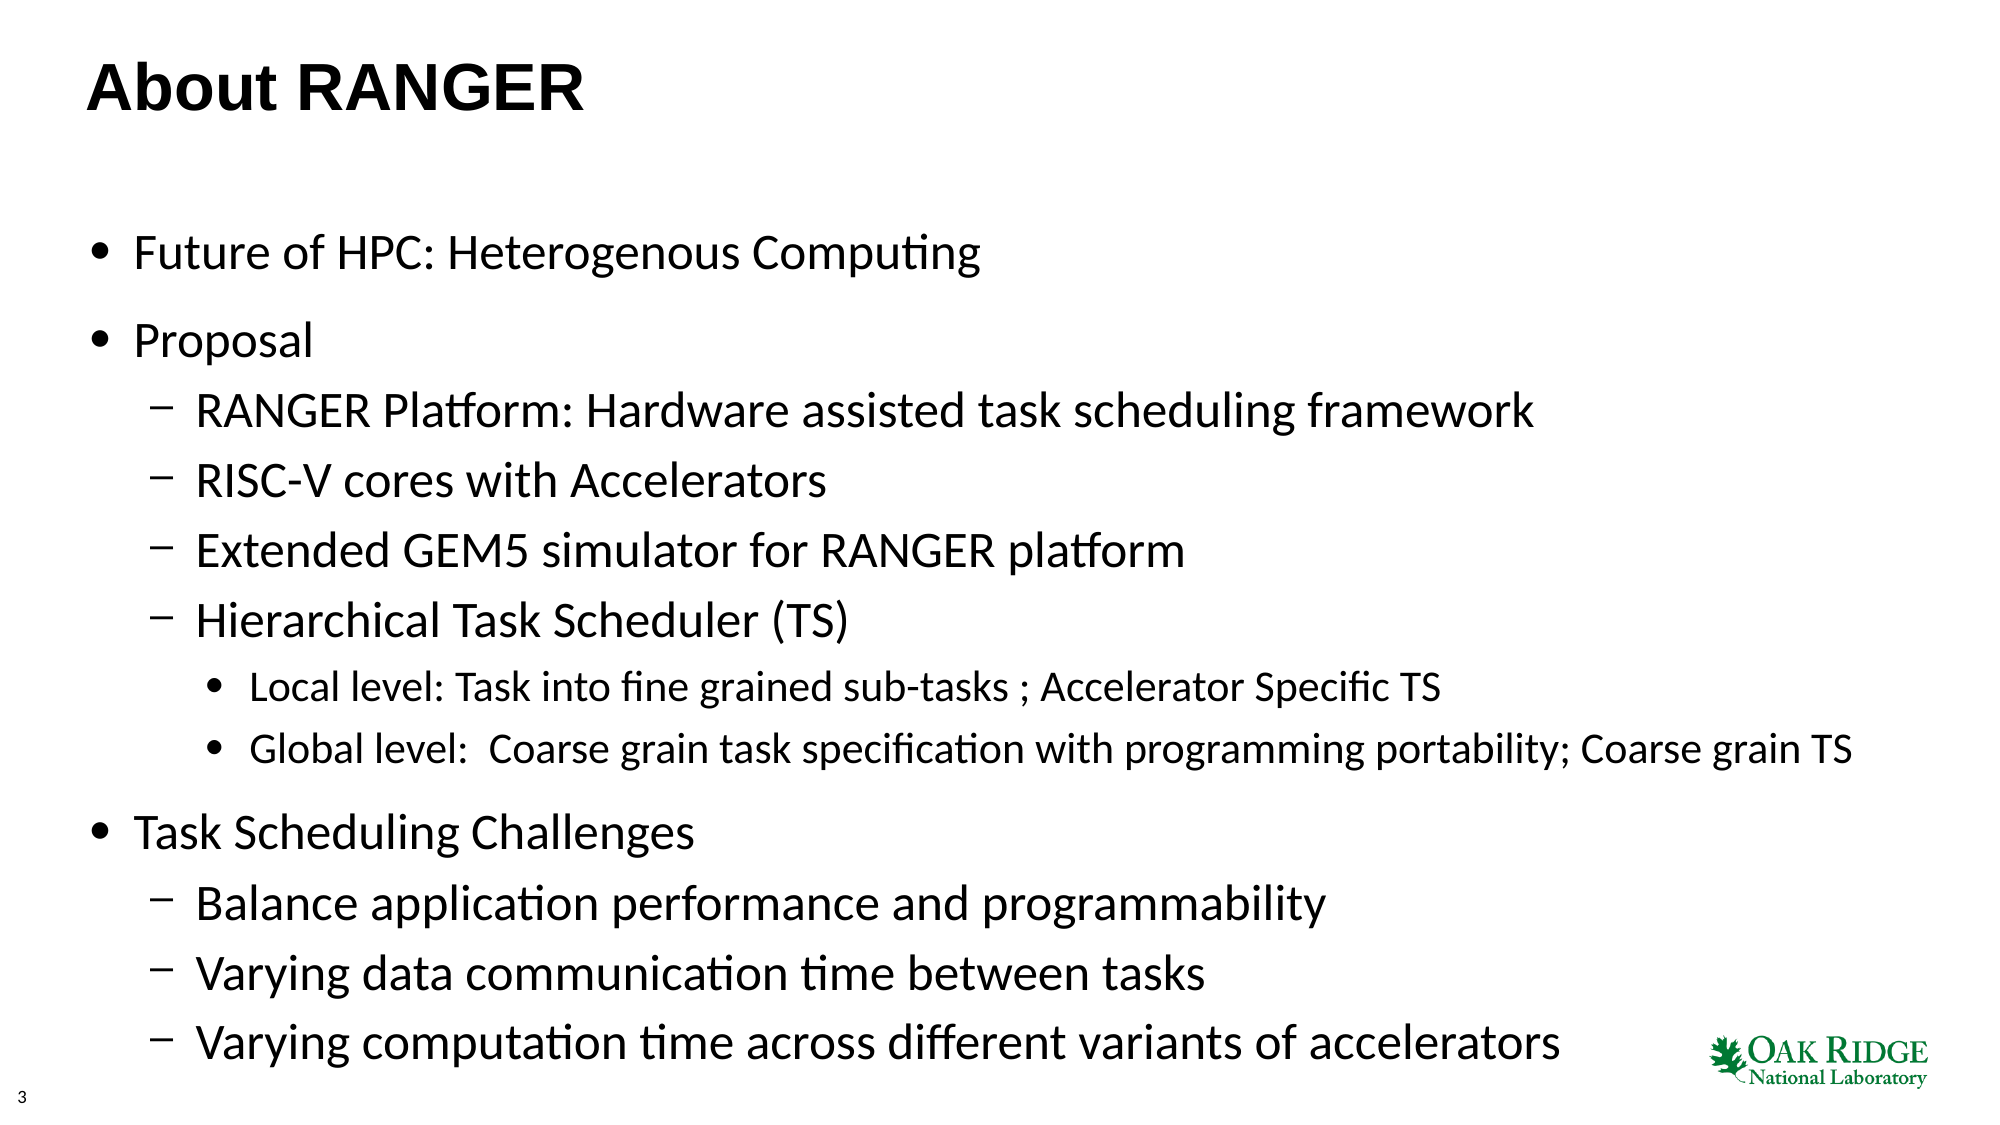

# About RANGER
Future of HPC: Heterogenous Computing
Proposal
RANGER Platform: Hardware assisted task scheduling framework
RISC-V cores with Accelerators
Extended GEM5 simulator for RANGER platform
Hierarchical Task Scheduler (TS)
Local level: Task into fine grained sub-tasks ; Accelerator Specific TS
Global level:  Coarse grain task specification with programming portability; Coarse grain TS
Task Scheduling Challenges
Balance application performance and programmability
Varying data communication time between tasks
Varying computation time across different variants of accelerators